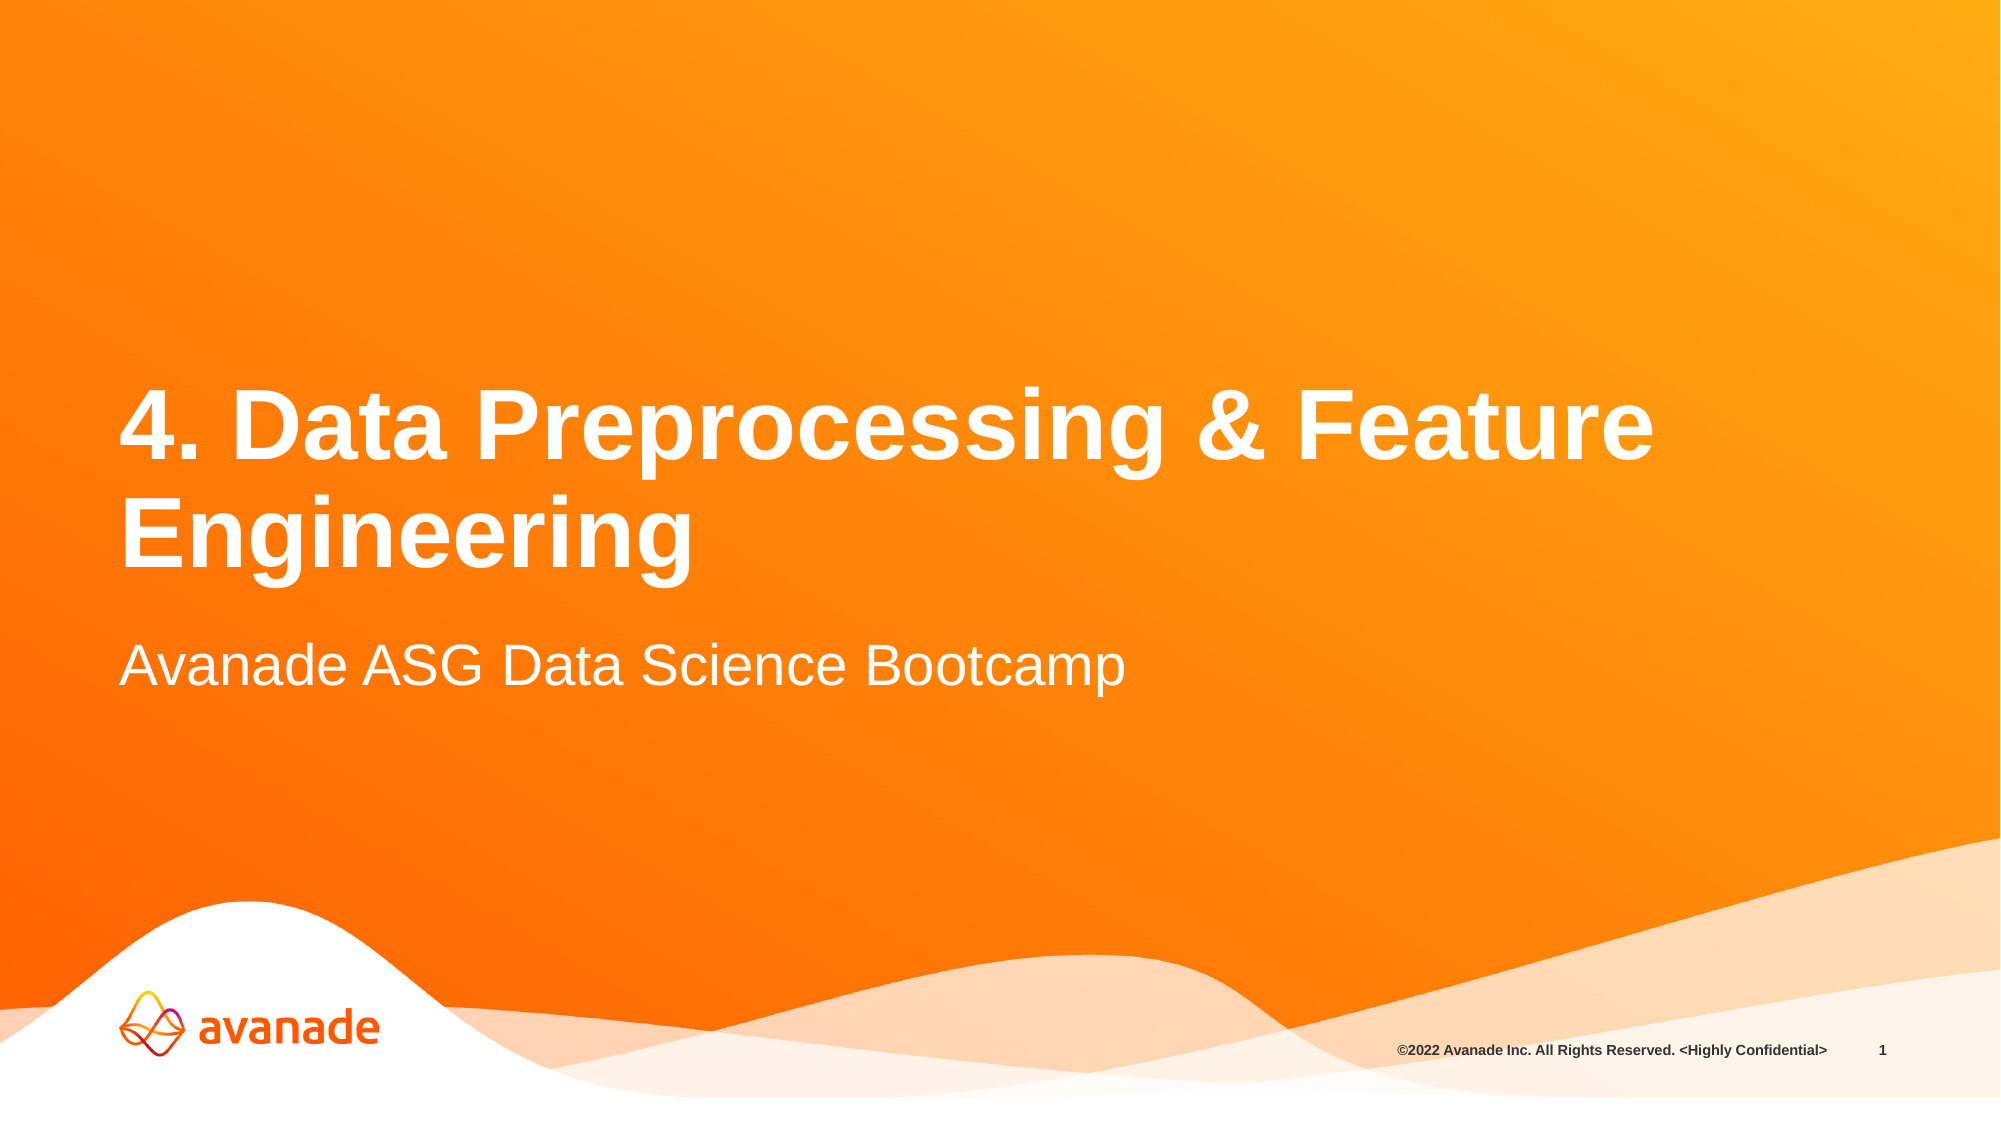

4. Data Preprocessing & Feature Engineering
Avanade ASG Data Science Bootcamp